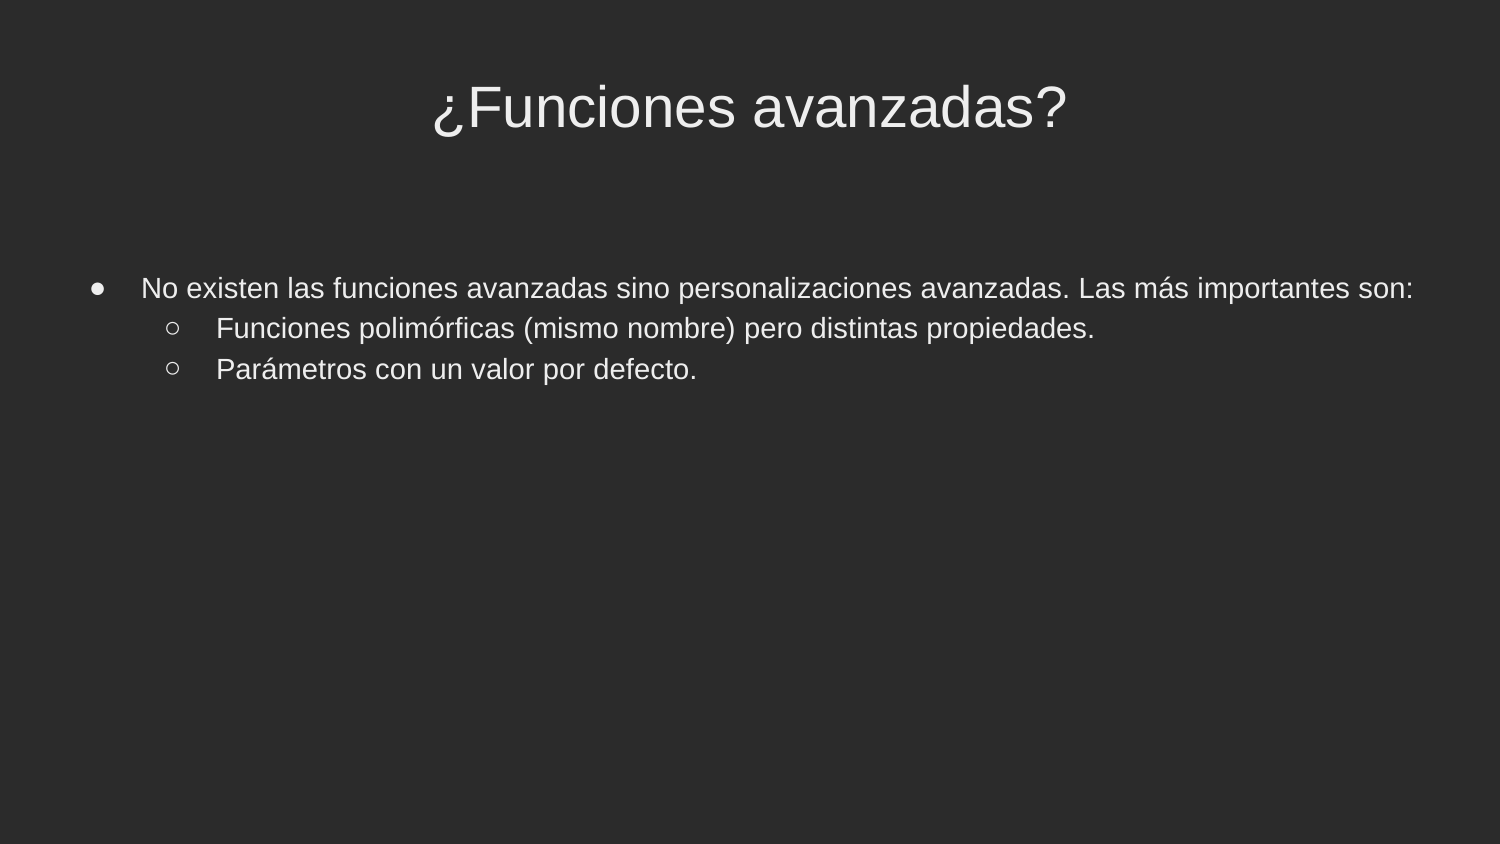

¿Funciones avanzadas?

No existen las funciones avanzadas sino personalizaciones avanzadas. Las más importantes son:
Funciones polimórficas (mismo nombre) pero distintas propiedades.
Parámetros con un valor por defecto.